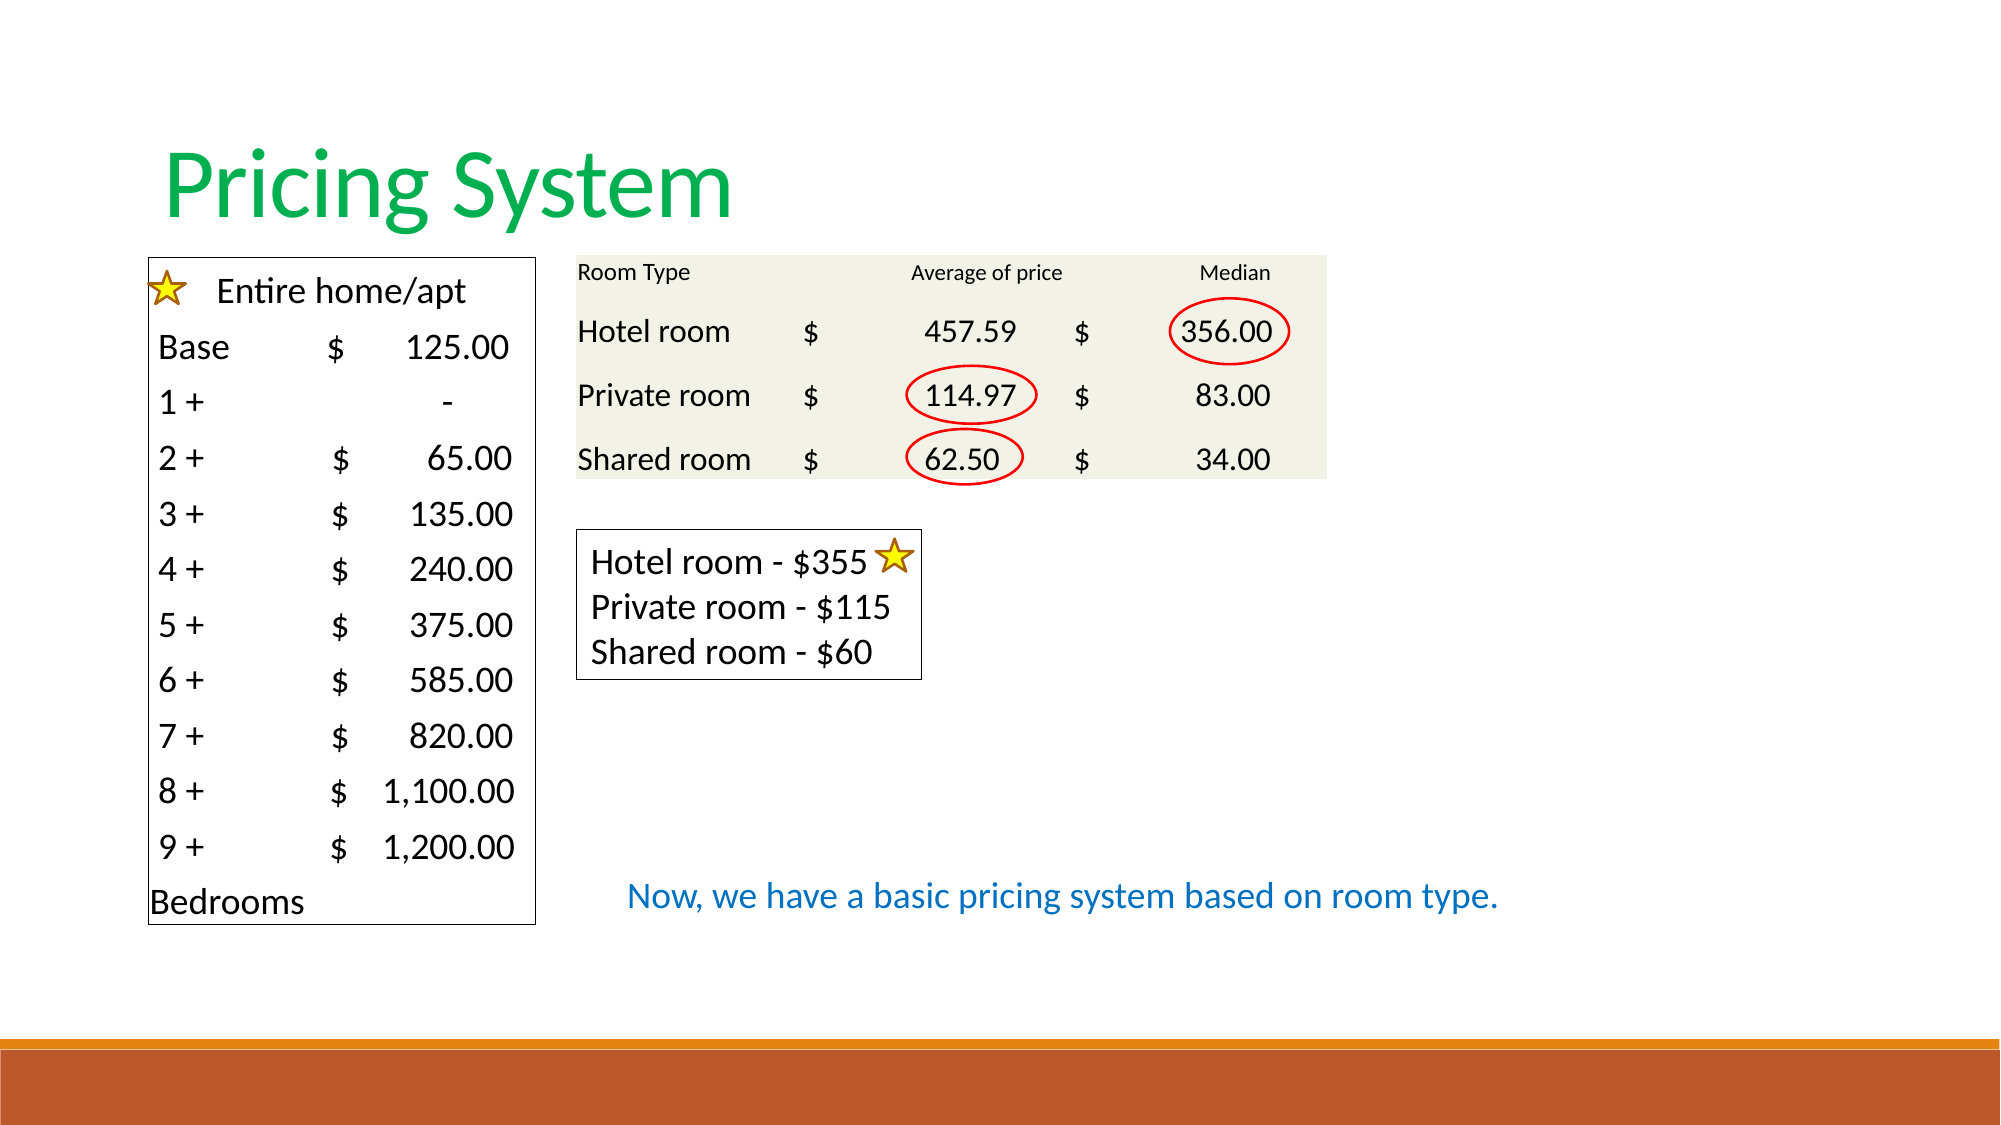

Pricing System
| Room Type | Average of price | Median |
| --- | --- | --- |
| Hotel room | $ 457.59 | $ 356.00 |
| Private room | $ 114.97 | $ 83.00 |
| Shared room | $ 62.50 | $ 34.00 |
| Entire home/apt |  |
| --- | --- |
| Base | $ 125.00 |
| 1 + | - |
| 2 + | $ 65.00 |
| 3 + | $ 135.00 |
| 4 + | $ 240.00 |
| 5 + | $ 375.00 |
| 6 + | $ 585.00 |
| 7 + | $ 820.00 |
| 8 + | $ 1,100.00 |
| 9 + | $ 1,200.00 |
| Bedrooms |  |

Hotel room - $355
Private room - $115
Shared room - $60

Now, we have a basic pricing system based on room type.